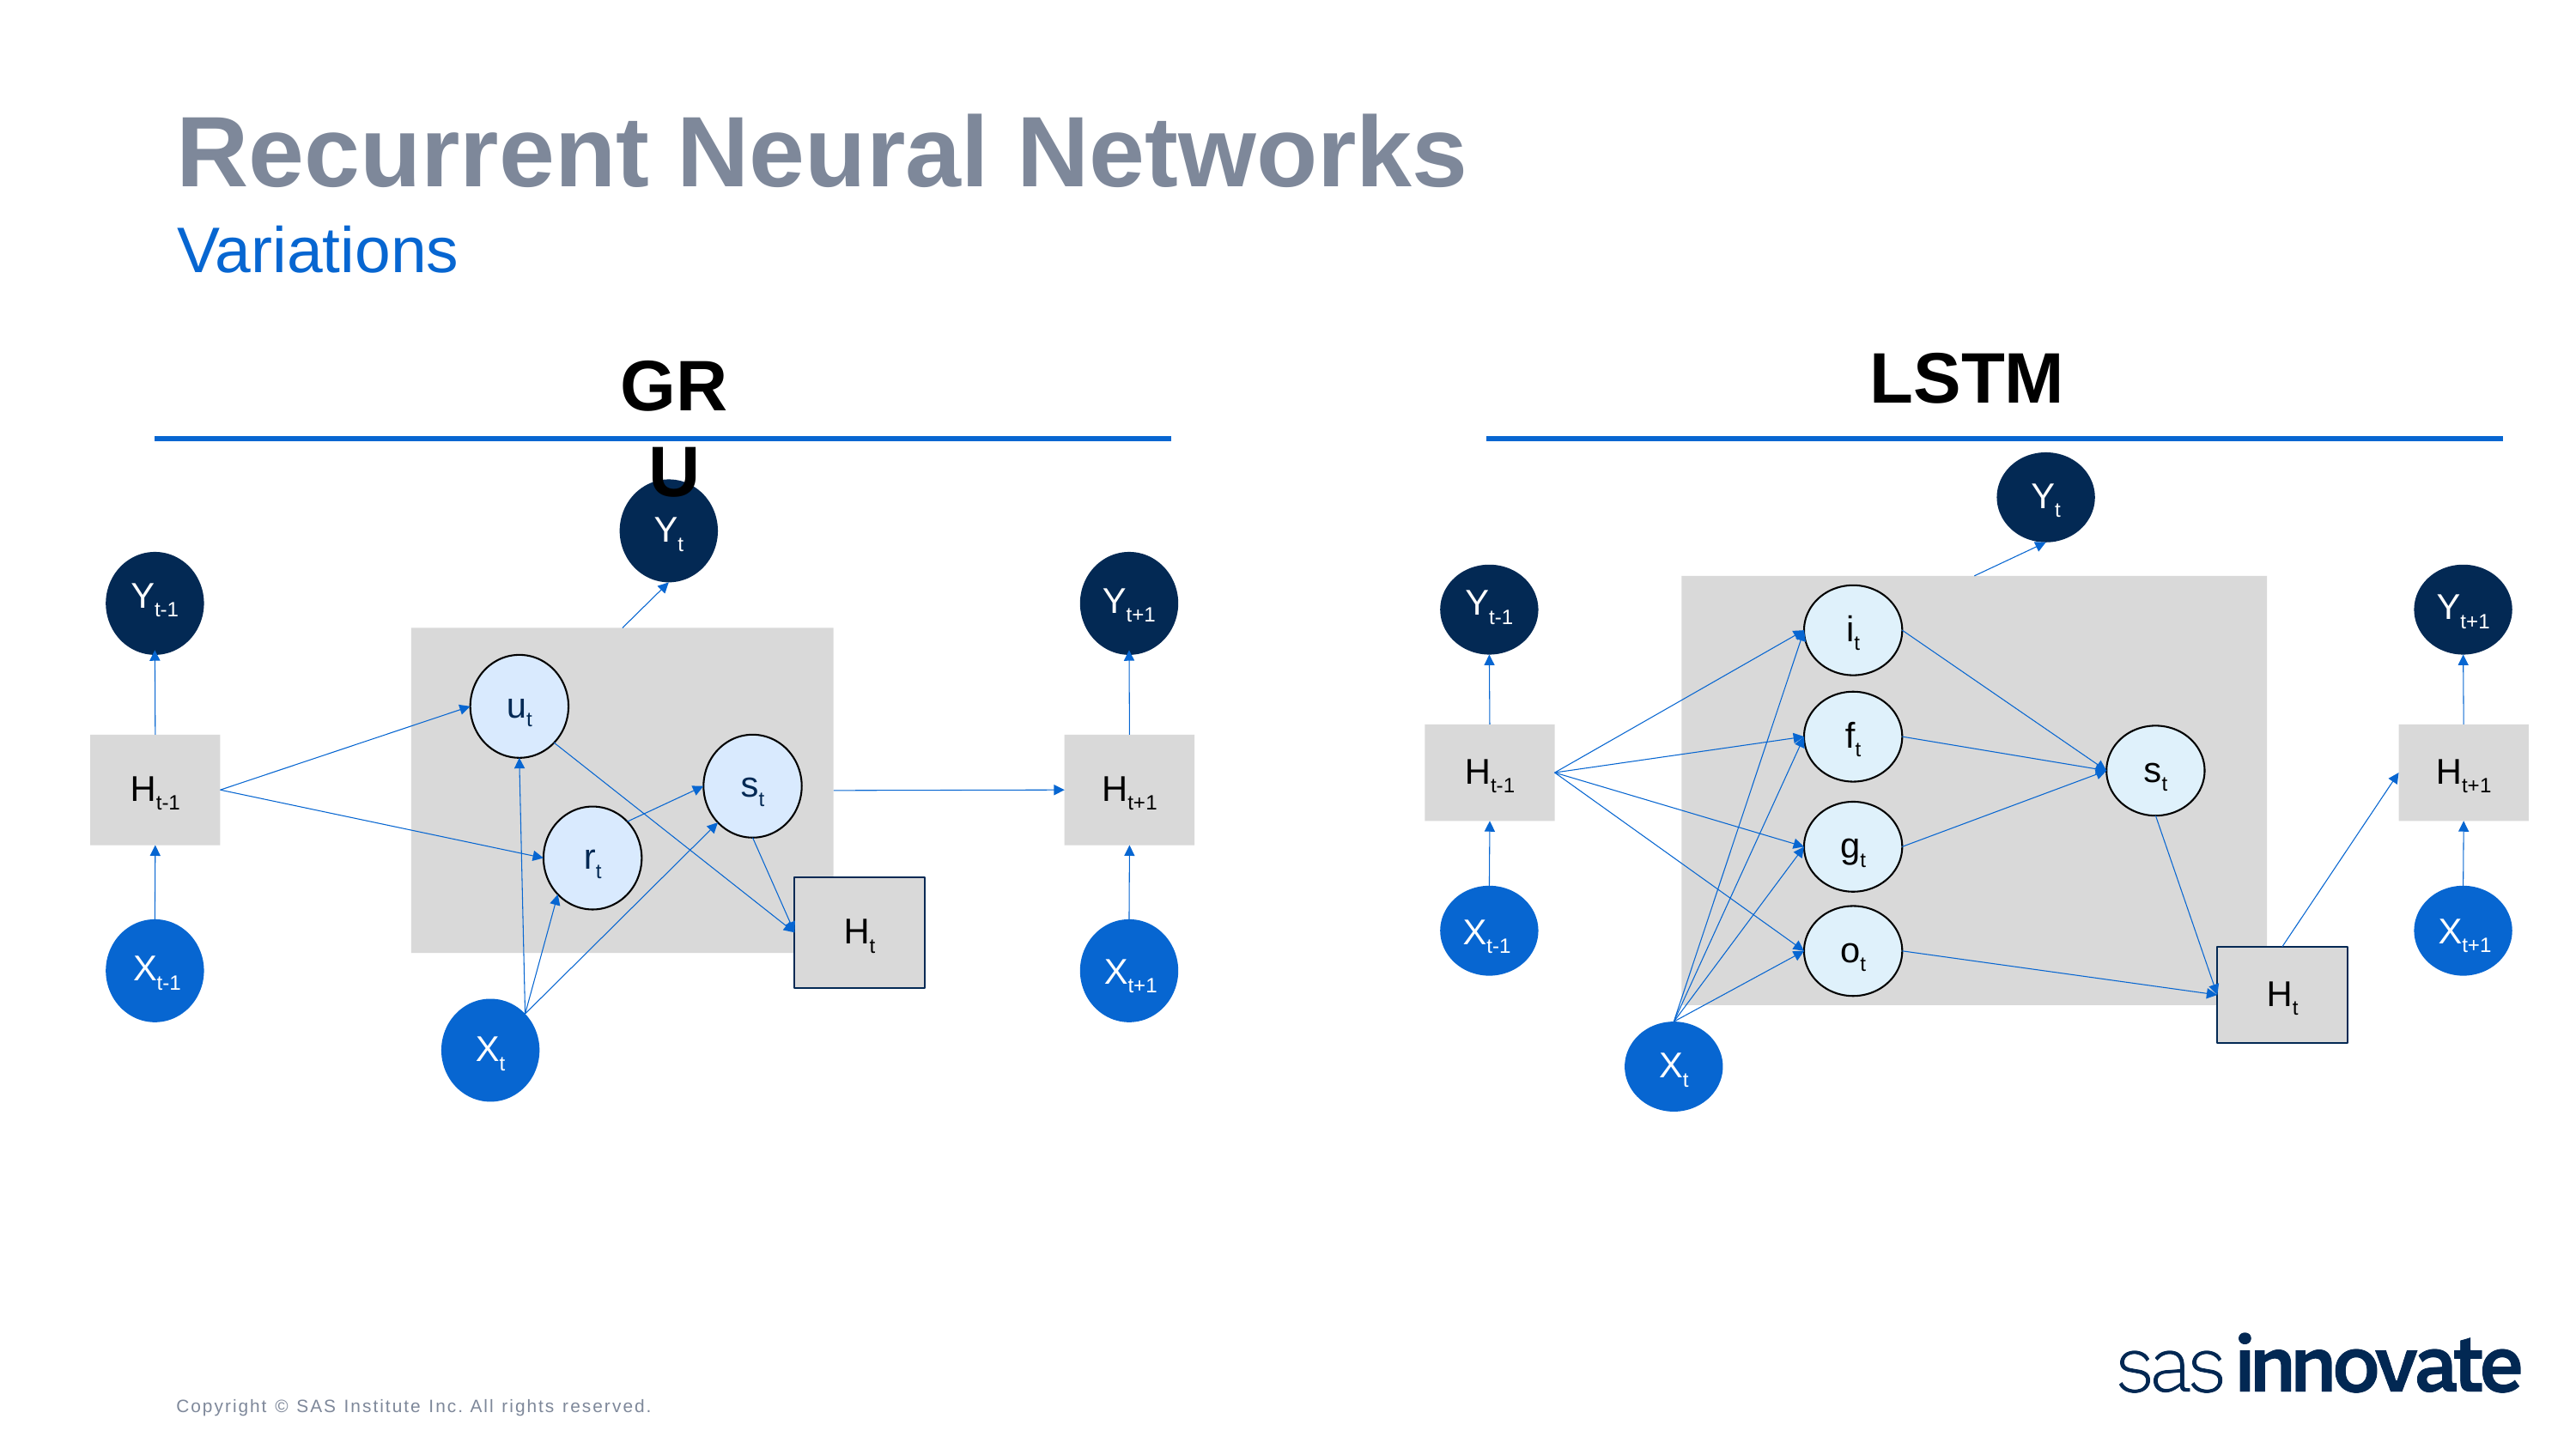

# Recurrent Neural Networks
Variations
LSTM
GRU
Yt
Yt-1
Yt+1

it
ft
Ht-1
Ht+1
st
gt

Xt+1
ot
Ht
Xt
Yt

ut
st
rt
Ht
Xt
Yt-1
Yt+1

Ht-1
Ht+1
Xt-1

Xt+1
Xt-1